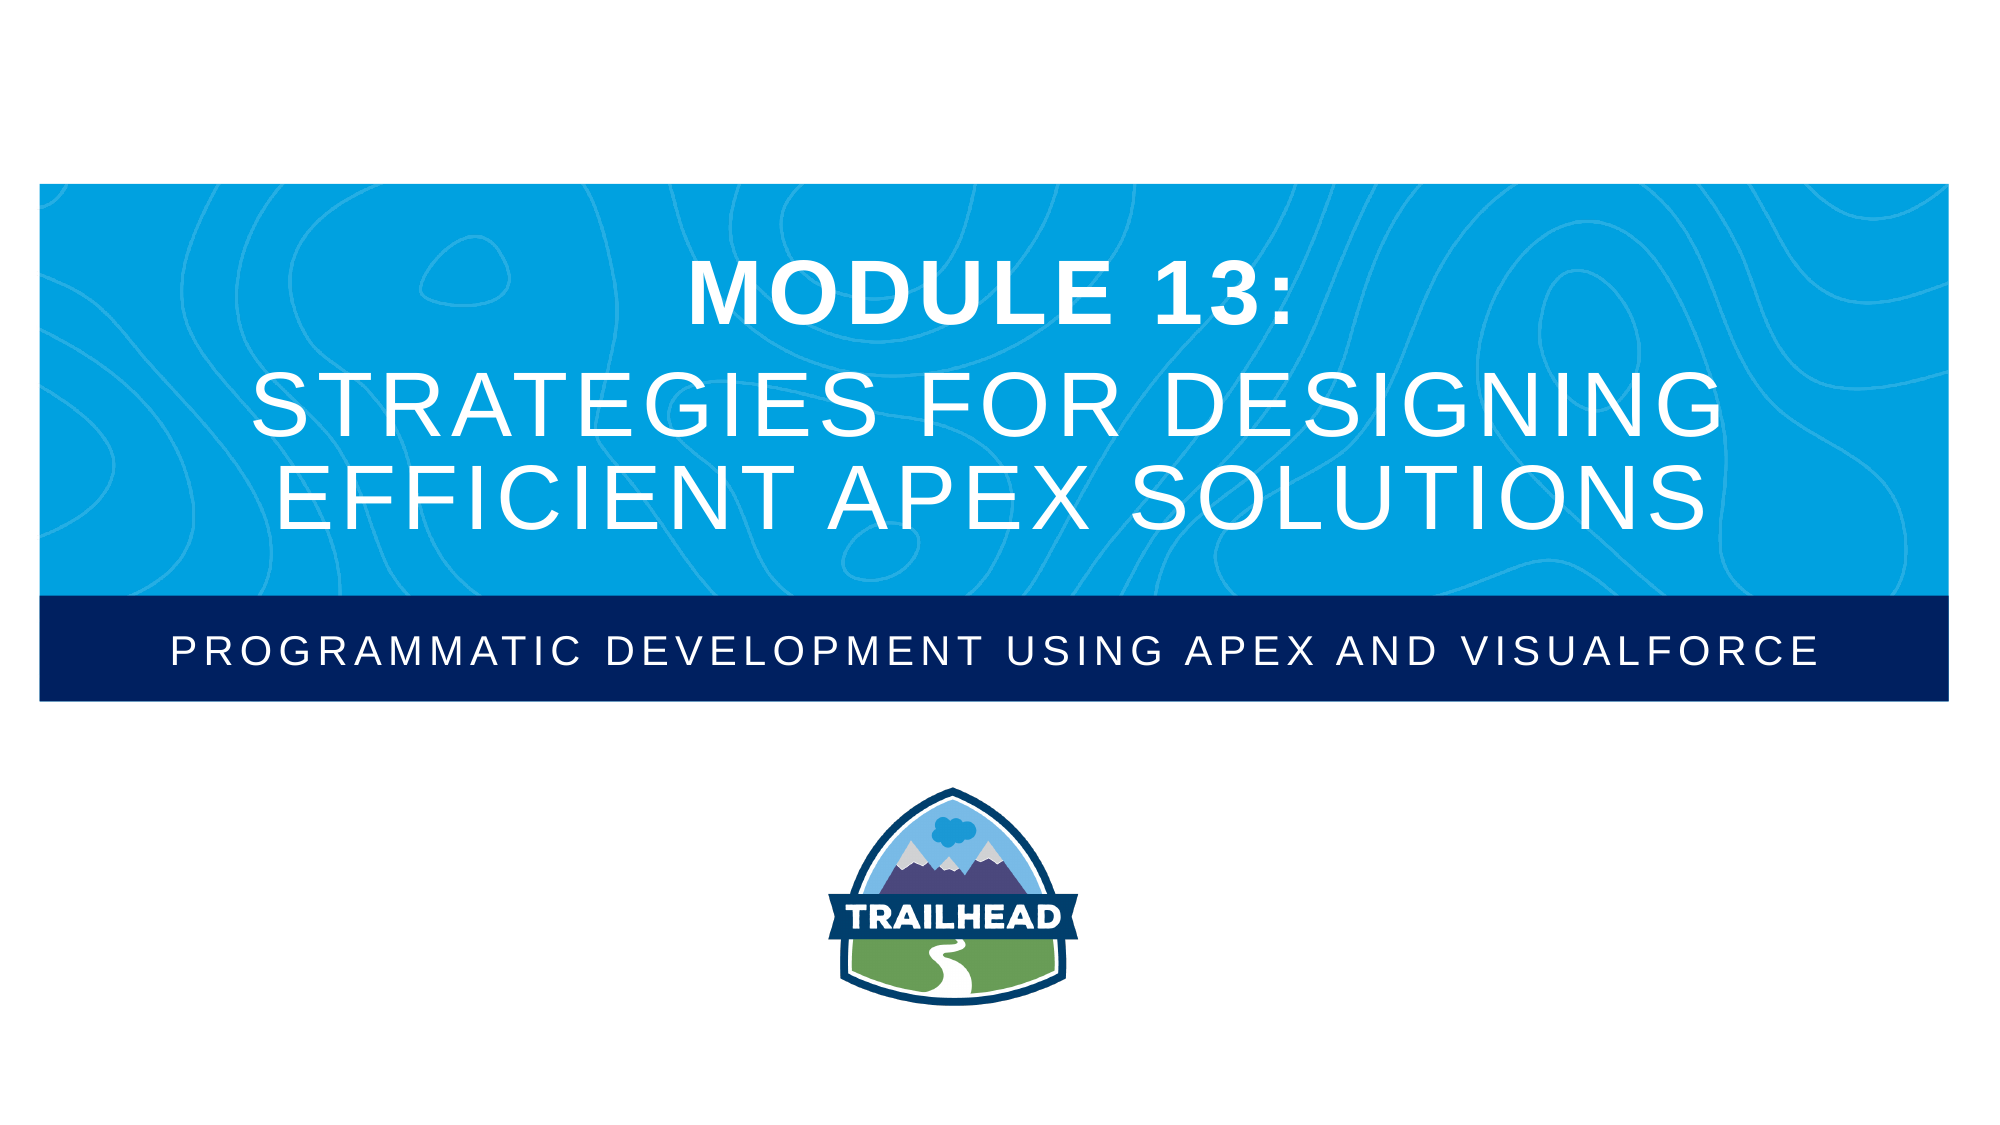

Module 13:
Strategies for Designing Efficient Apex Solutions
Programmatic Development using Apex and Visualforce